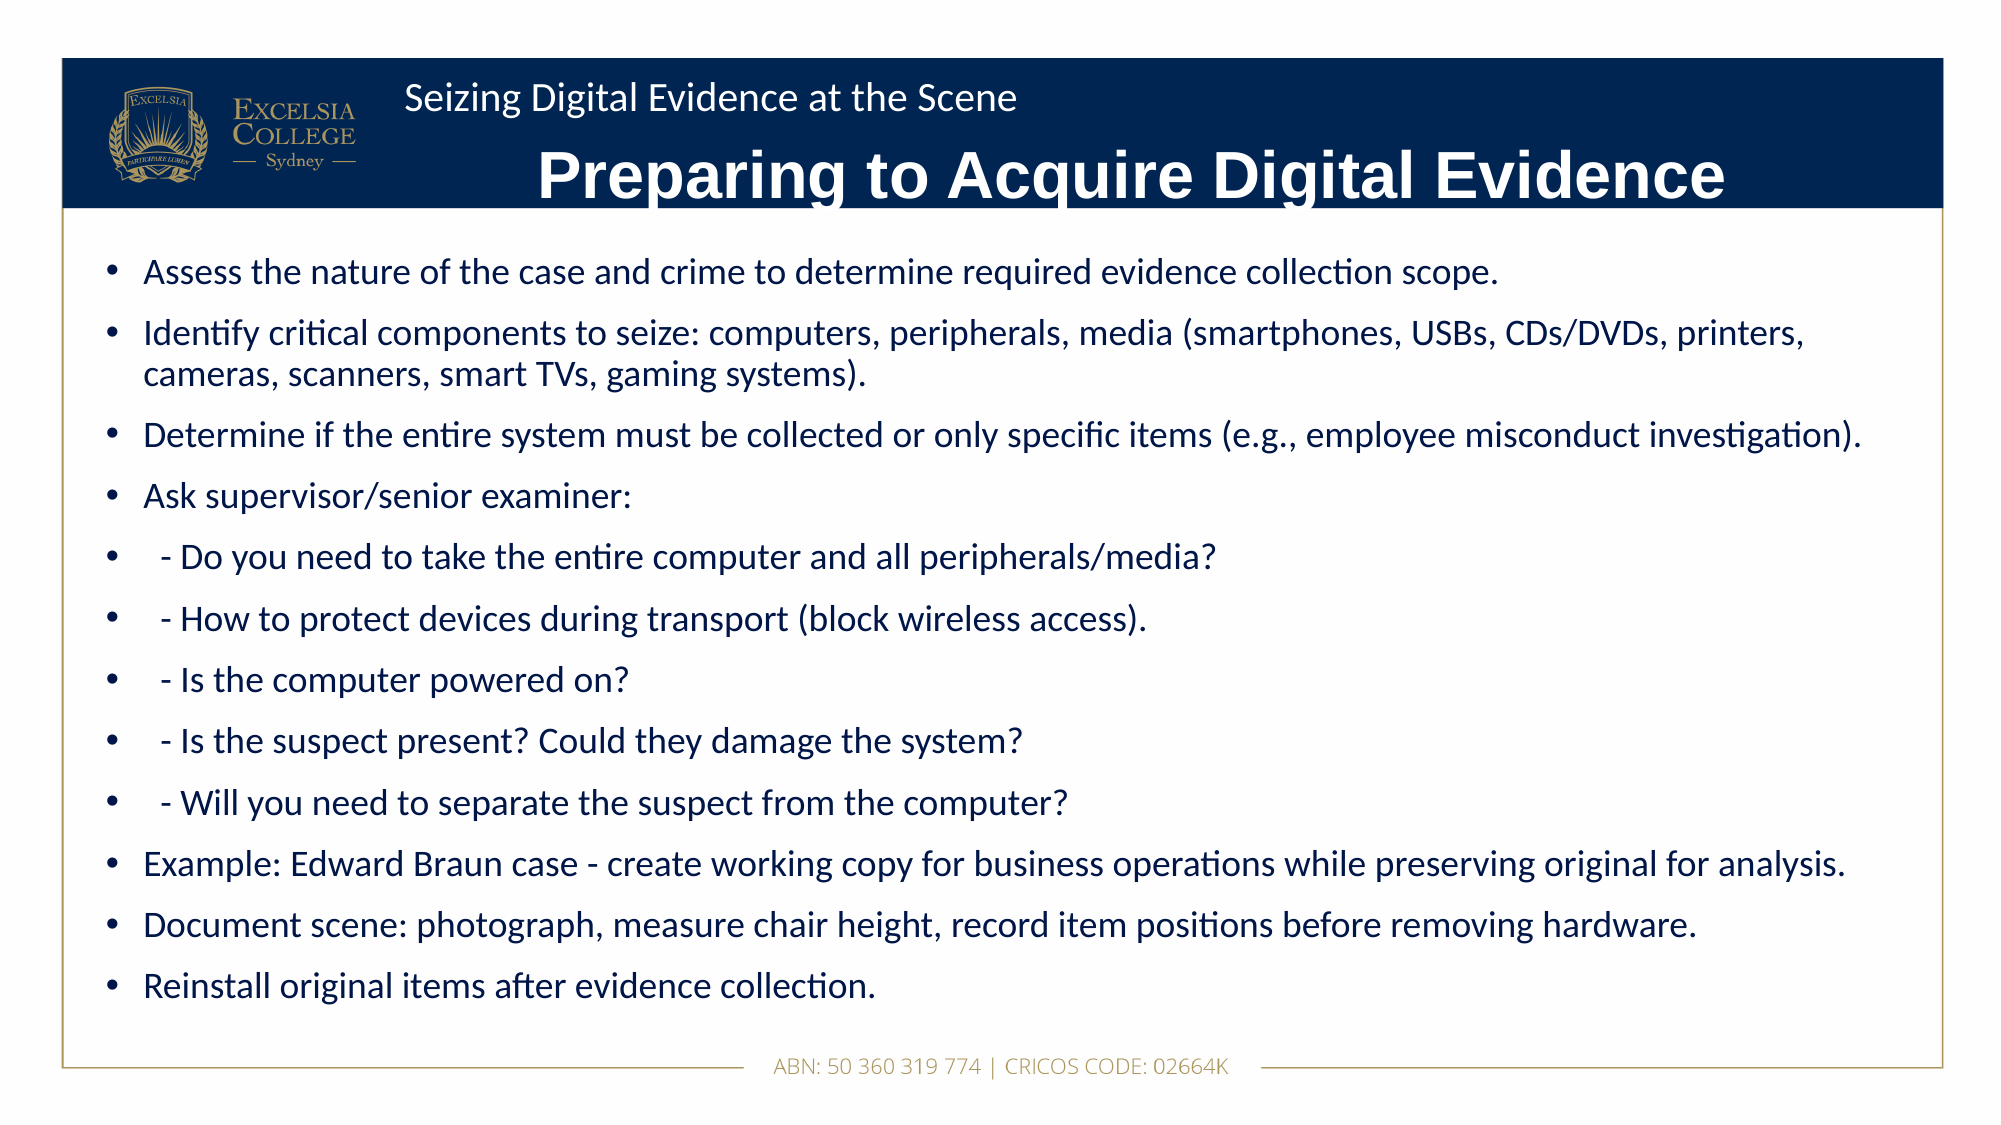

# Seizing Digital Evidence at the Scene
Preparing to Acquire Digital Evidence
Assess the nature of the case and crime to determine required evidence collection scope.
Identify critical components to seize: computers, peripherals, media (smartphones, USBs, CDs/DVDs, printers, cameras, scanners, smart TVs, gaming systems).
Determine if the entire system must be collected or only specific items (e.g., employee misconduct investigation).
Ask supervisor/senior examiner:
  - Do you need to take the entire computer and all peripherals/media?
  - How to protect devices during transport (block wireless access).
  - Is the computer powered on?
  - Is the suspect present? Could they damage the system?
  - Will you need to separate the suspect from the computer?
Example: Edward Braun case - create working copy for business operations while preserving original for analysis.
Document scene: photograph, measure chair height, record item positions before removing hardware.
Reinstall original items after evidence collection.